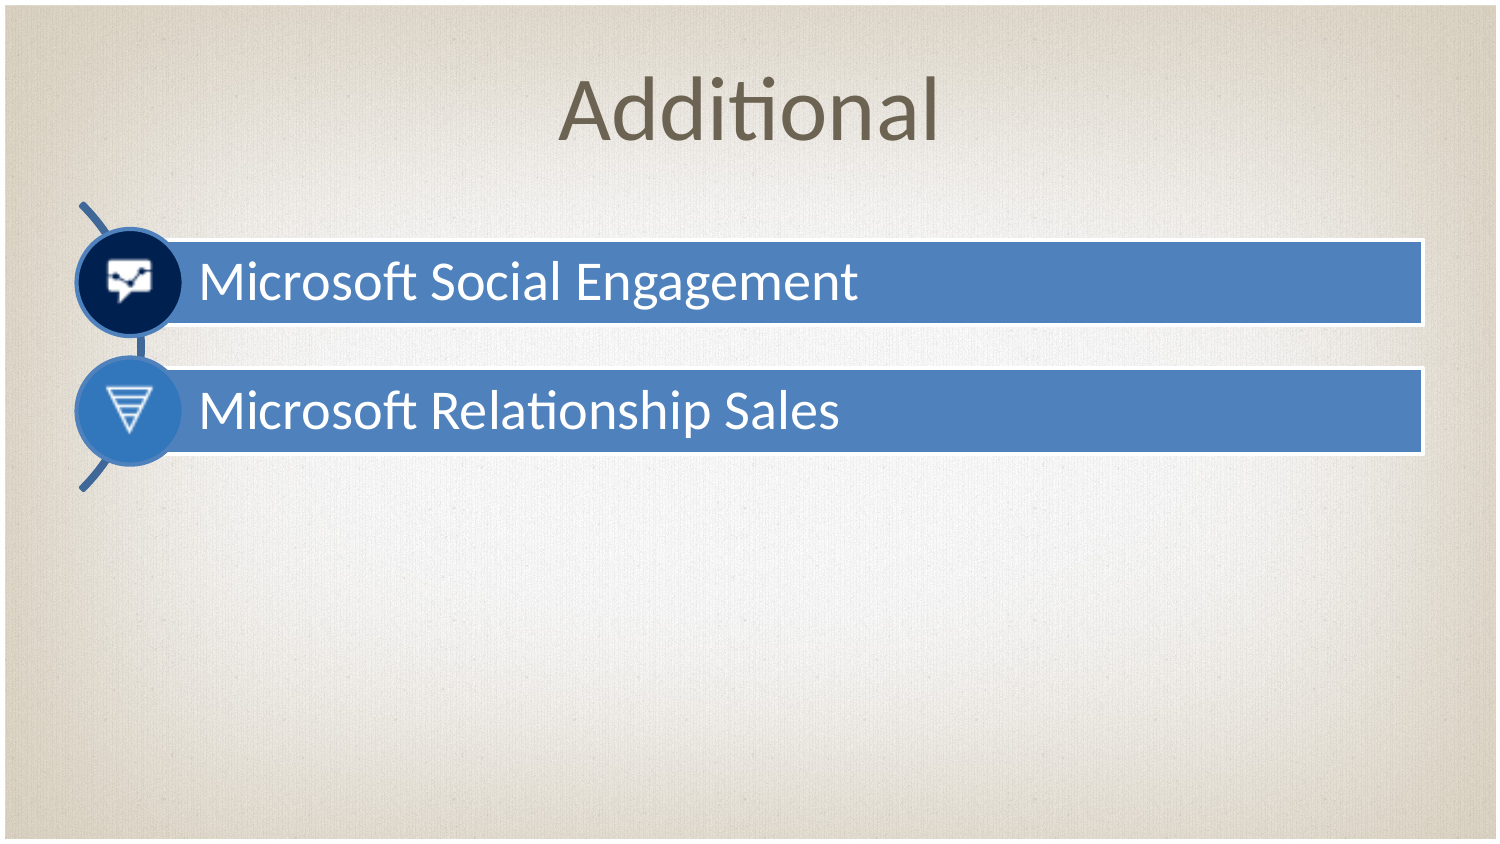

# Additional
Microsoft Social Engagement
Microsoft Relationship Sales